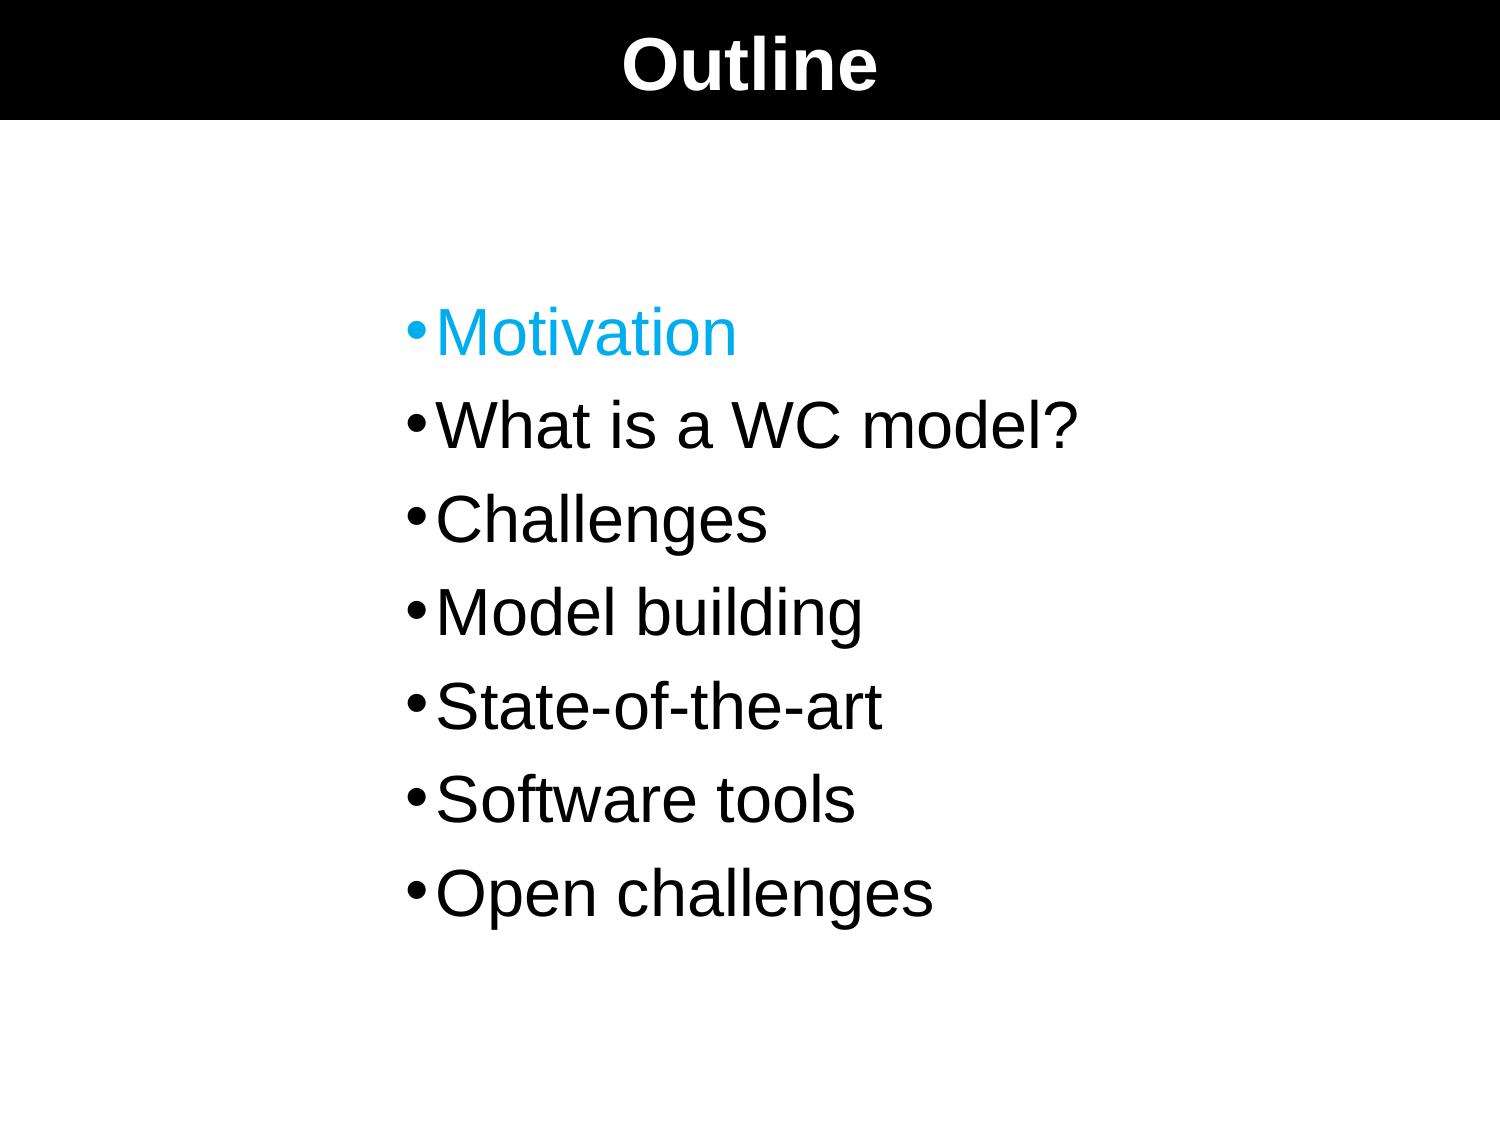

# Outline
Motivation
What is a WC model?
Challenges
Model building
State-of-the-art
Software tools
Open challenges